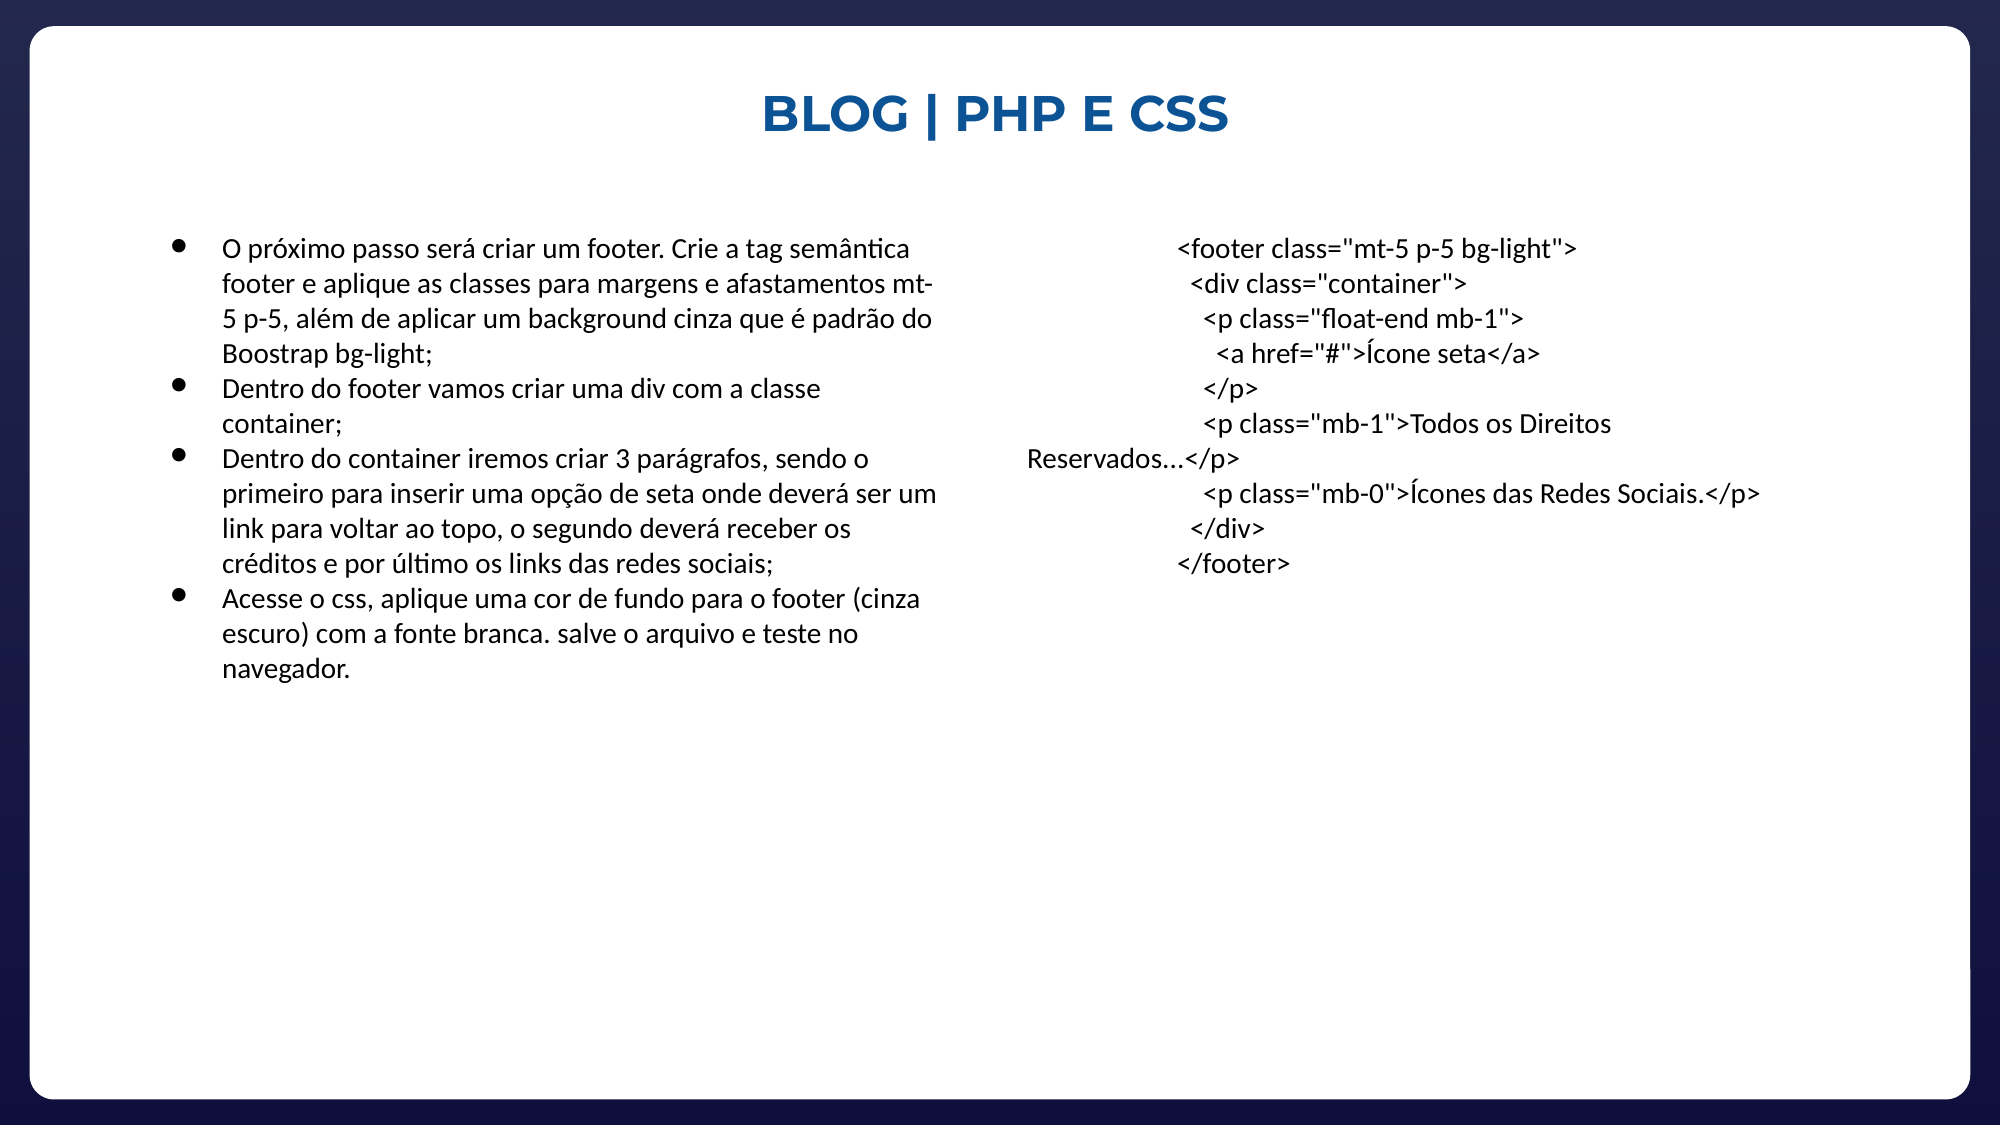

BLOG | PHP E CSS
O próximo passo será criar um footer. Crie a tag semântica footer e aplique as classes para margens e afastamentos mt-5 p-5, além de aplicar um background cinza que é padrão do Boostrap bg-light;
Dentro do footer vamos criar uma div com a classe container;
Dentro do container iremos criar 3 parágrafos, sendo o primeiro para inserir uma opção de seta onde deverá ser um link para voltar ao topo, o segundo deverá receber os créditos e por último os links das redes sociais;
Acesse o css, aplique uma cor de fundo para o footer (cinza escuro) com a fonte branca. salve o arquivo e teste no navegador.

	<footer class="mt-5 p-5 bg-light">
	  <div class="container">
	    <p class="float-end mb-1">
	      <a href="#">Ícone seta</a>
	    </p>
	    <p class="mb-1">Todos os Direitos Reservados...</p>
	    <p class="mb-0">Ícones das Redes Sociais.</p>
	  </div>
	</footer>